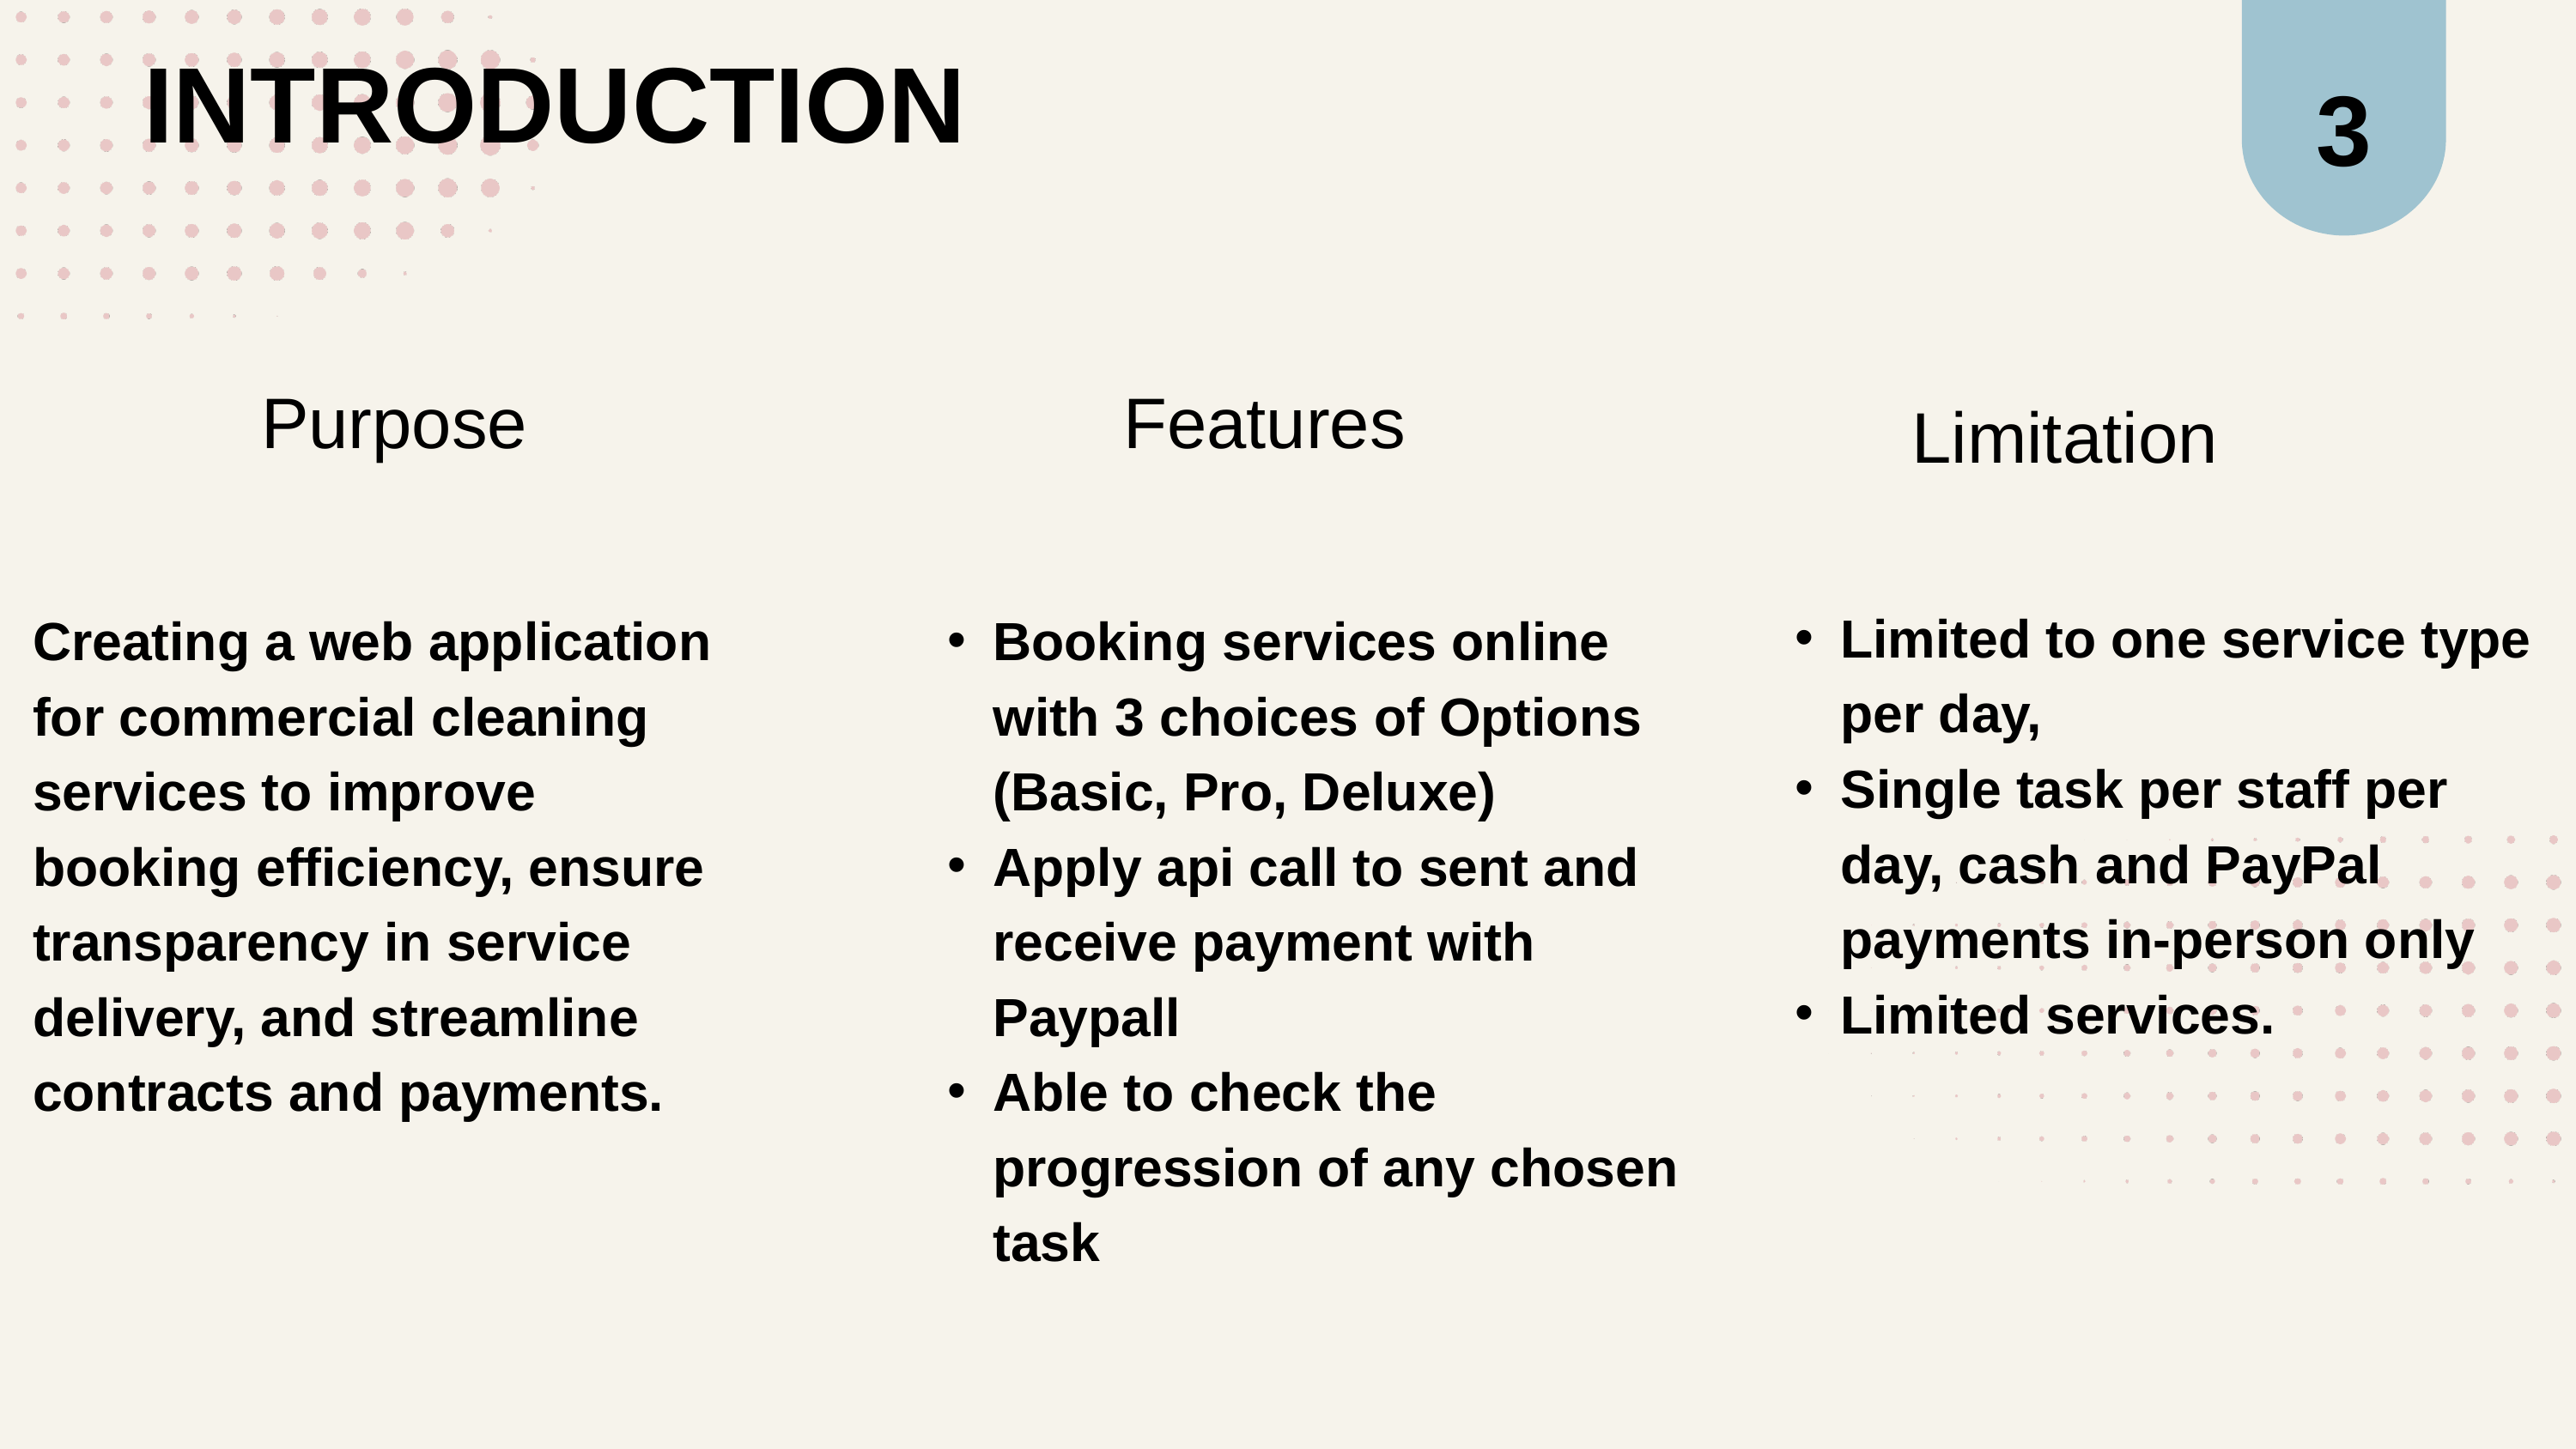

3

INTRODUCTION
Purpose
Features
Limitation
Limited to one service type per day,
Single task per staff per day, cash and PayPal payments in-person only
Limited services.
Creating a web application for commercial cleaning services to improve booking efficiency, ensure transparency in service delivery, and streamline contracts and payments.
Booking services online with 3 choices of Options (Basic, Pro, Deluxe)
Apply api call to sent and receive payment with Paypall
Able to check the progression of any chosen task